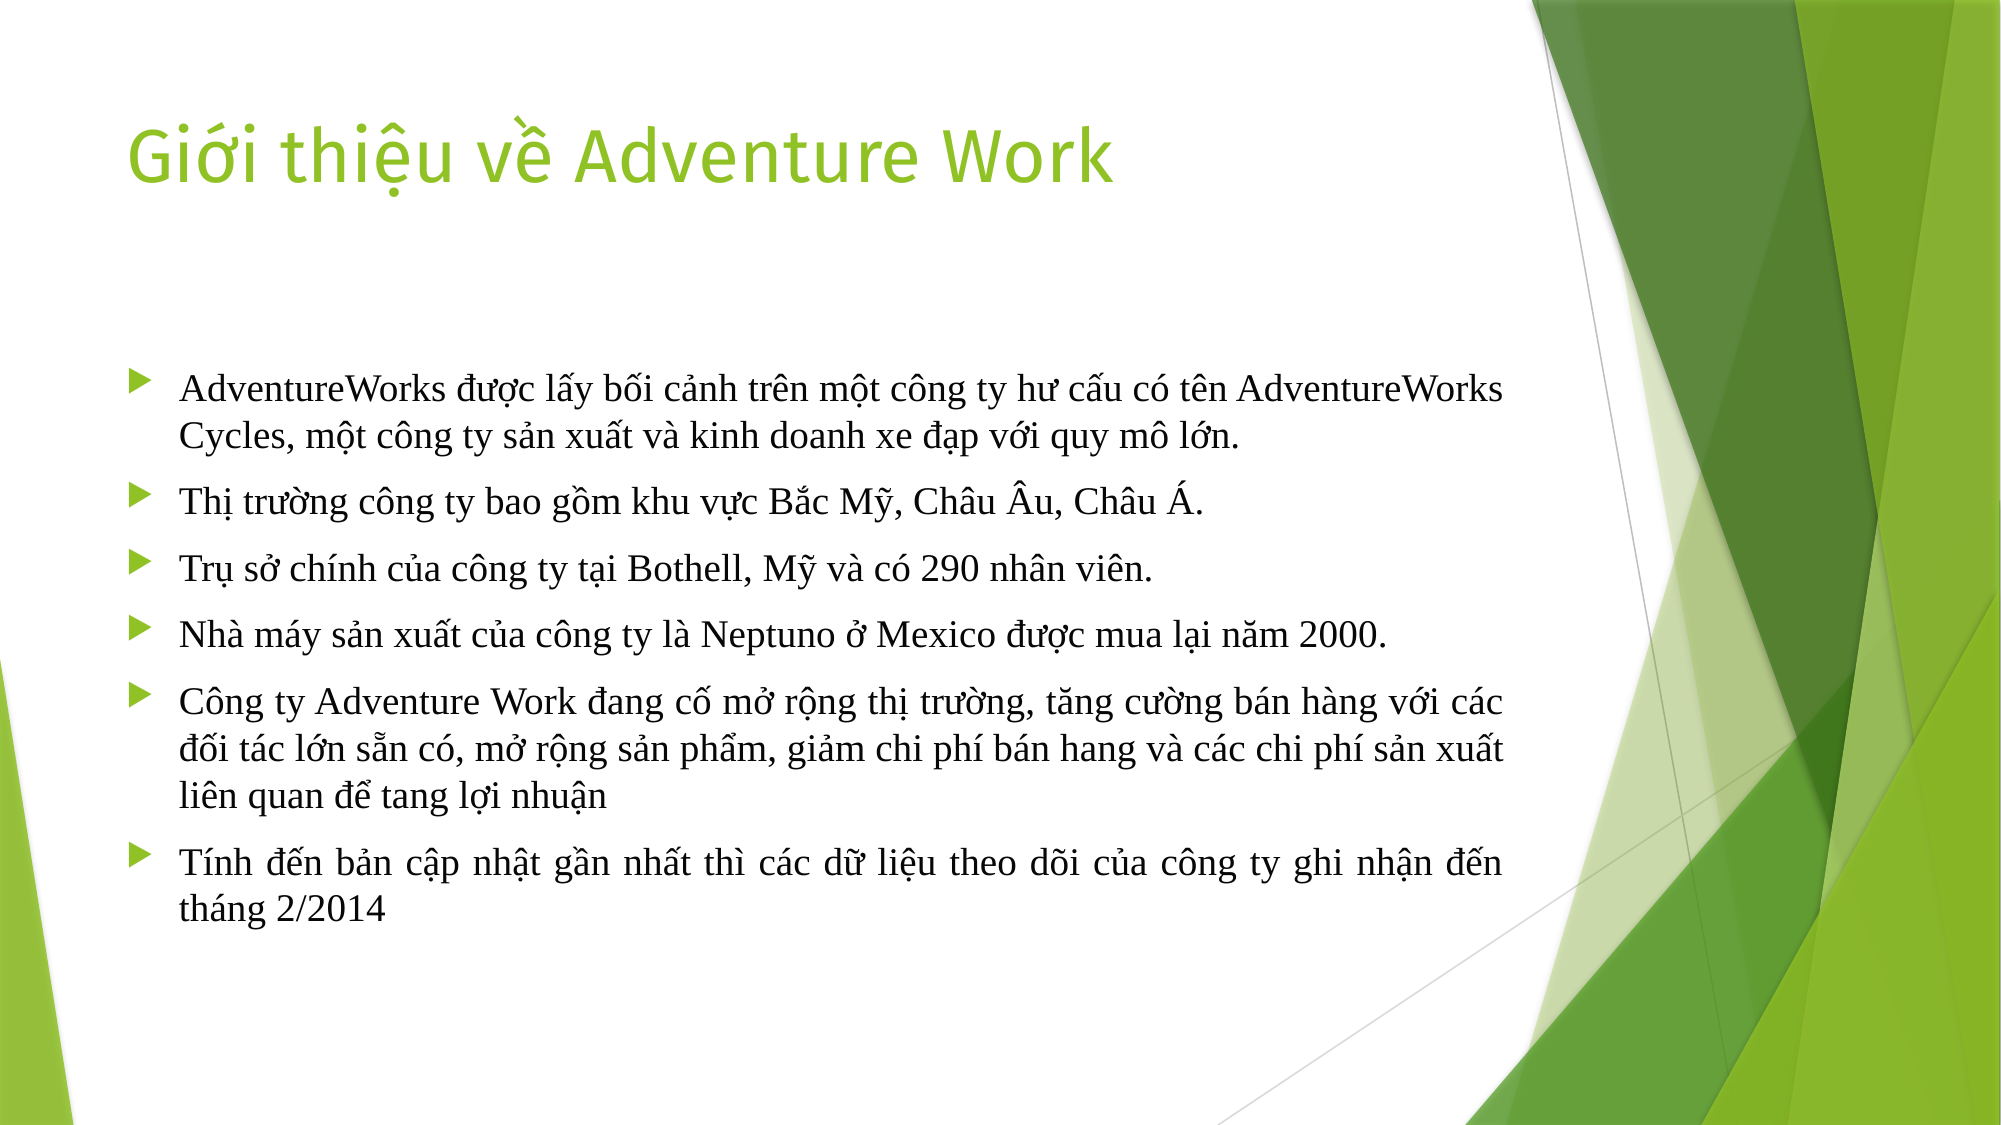

# Giới thiệu về Adventure Work
AdventureWorks được lấy bối cảnh trên một công ty hư cấu có tên AdventureWorks Cycles, một công ty sản xuất và kinh doanh xe đạp với quy mô lớn.
Thị trường công ty bao gồm khu vực Bắc Mỹ, Châu Âu, Châu Á.
Trụ sở chính của công ty tại Bothell, Mỹ và có 290 nhân viên.
Nhà máy sản xuất của công ty là Neptuno ở Mexico được mua lại năm 2000.
Công ty Adventure Work đang cố mở rộng thị trường, tăng cường bán hàng với các đối tác lớn sẵn có, mở rộng sản phẩm, giảm chi phí bán hang và các chi phí sản xuất liên quan để tang lợi nhuận
Tính đến bản cập nhật gần nhất thì các dữ liệu theo dõi của công ty ghi nhận đến tháng 2/2014